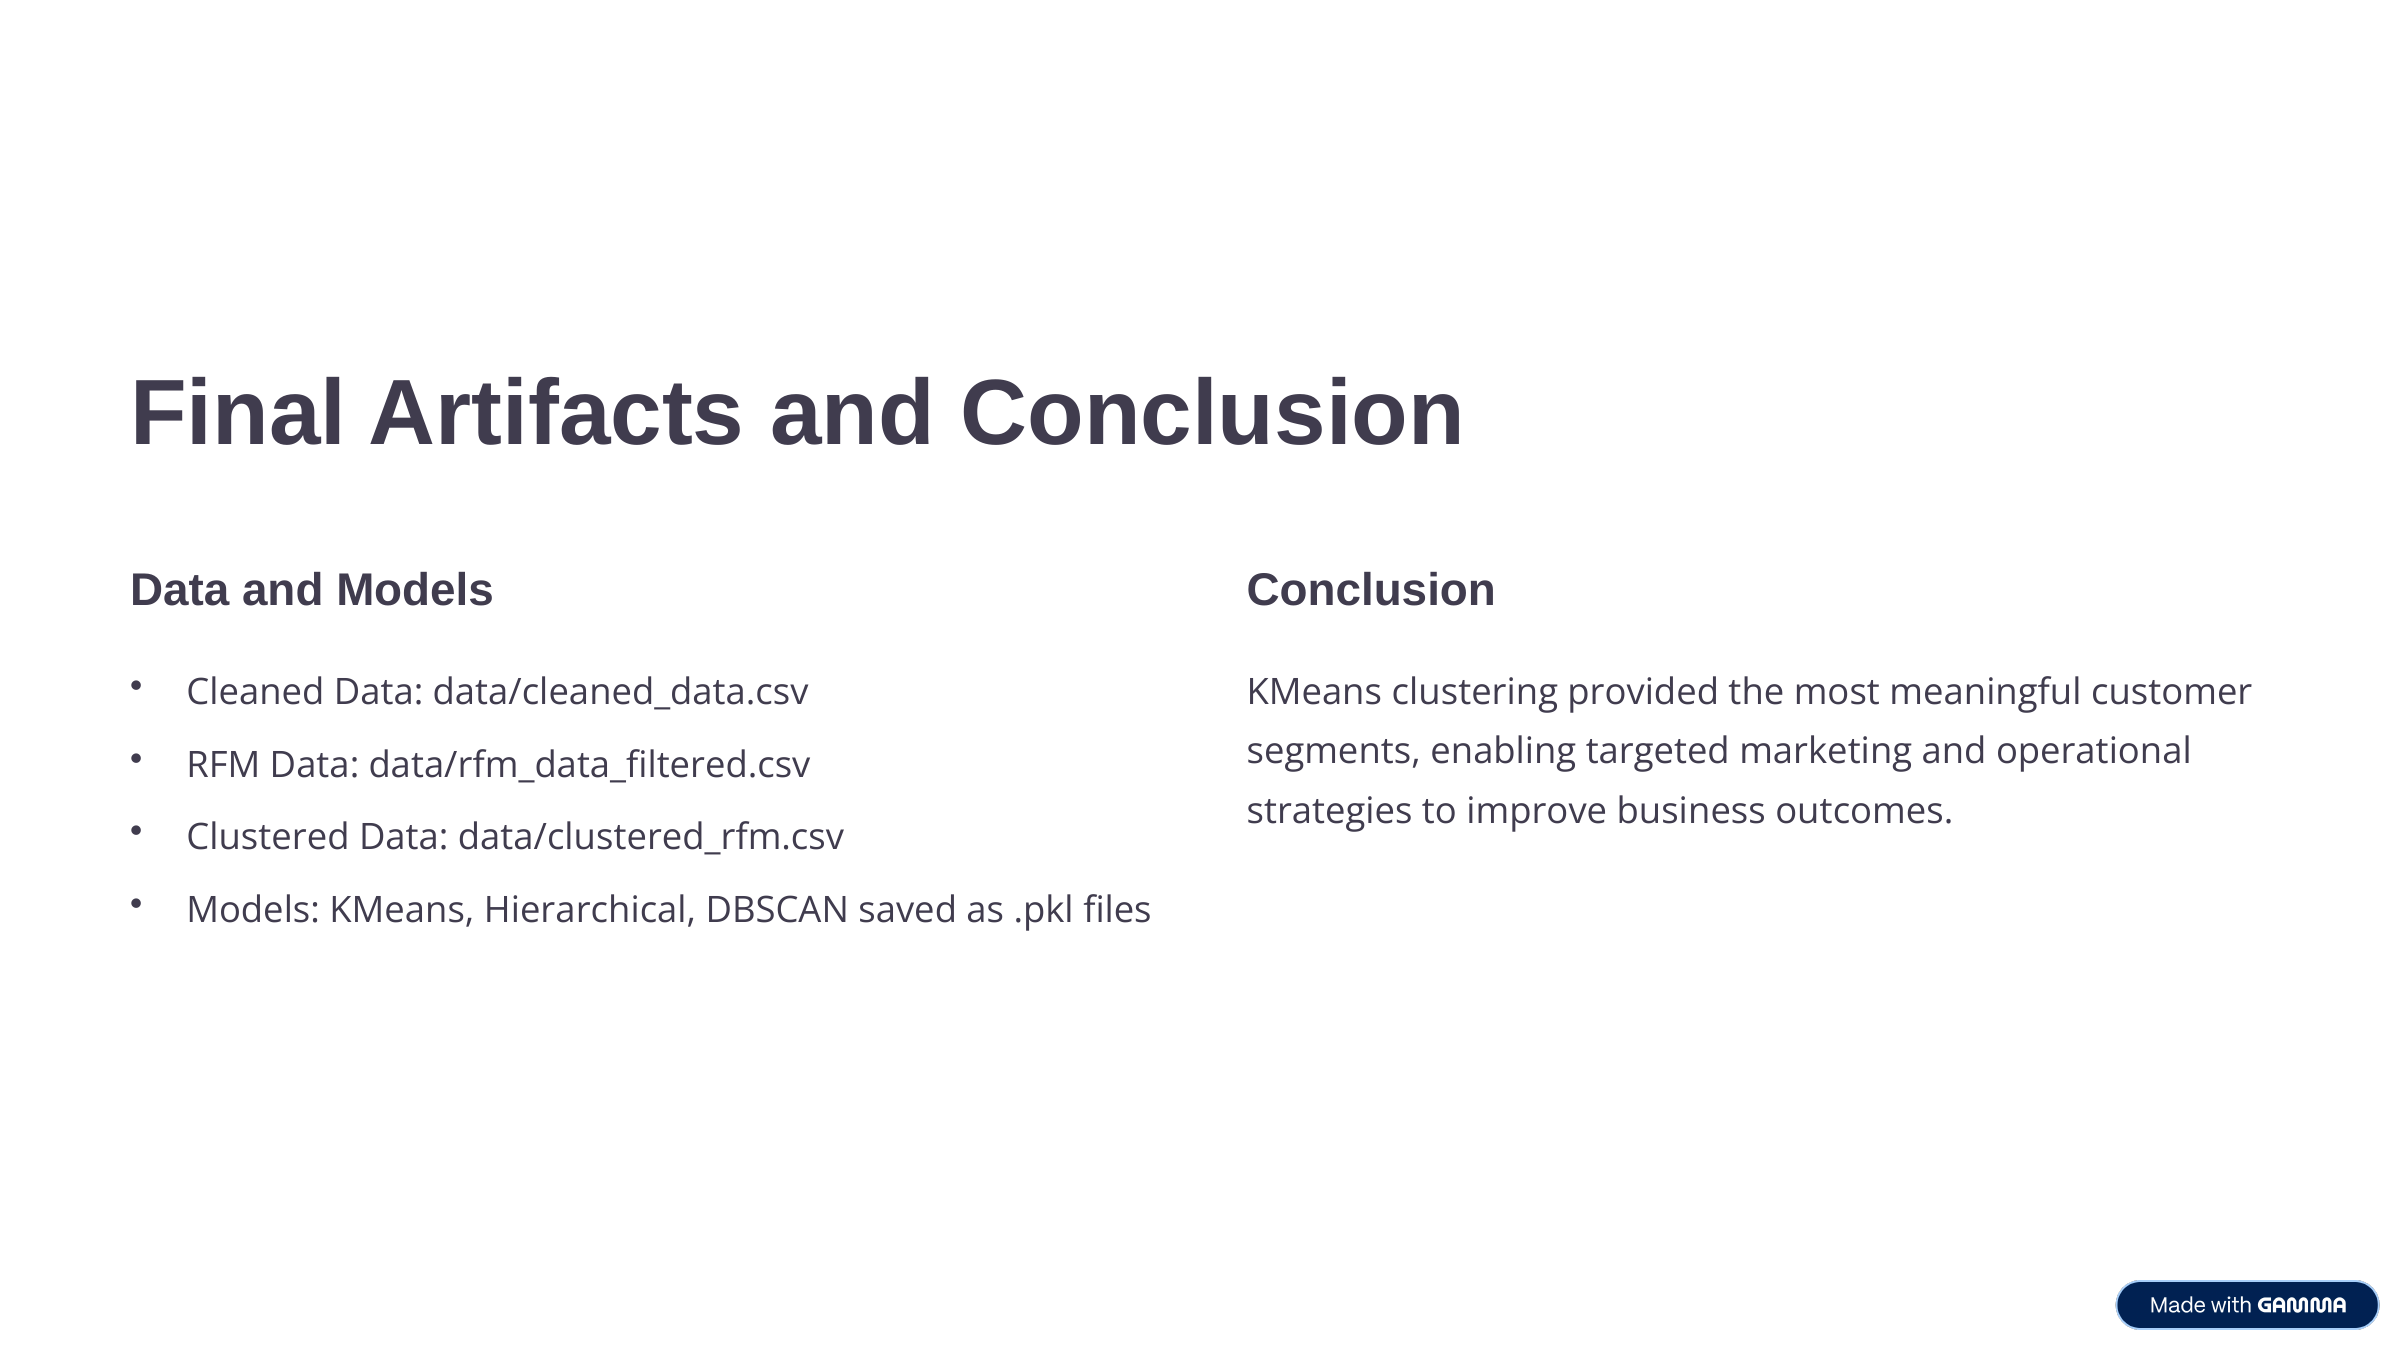

Final Artifacts and Conclusion
Data and Models
Conclusion
Cleaned Data: data/cleaned_data.csv
KMeans clustering provided the most meaningful customer segments, enabling targeted marketing and operational strategies to improve business outcomes.
RFM Data: data/rfm_data_filtered.csv
Clustered Data: data/clustered_rfm.csv
Models: KMeans, Hierarchical, DBSCAN saved as .pkl files